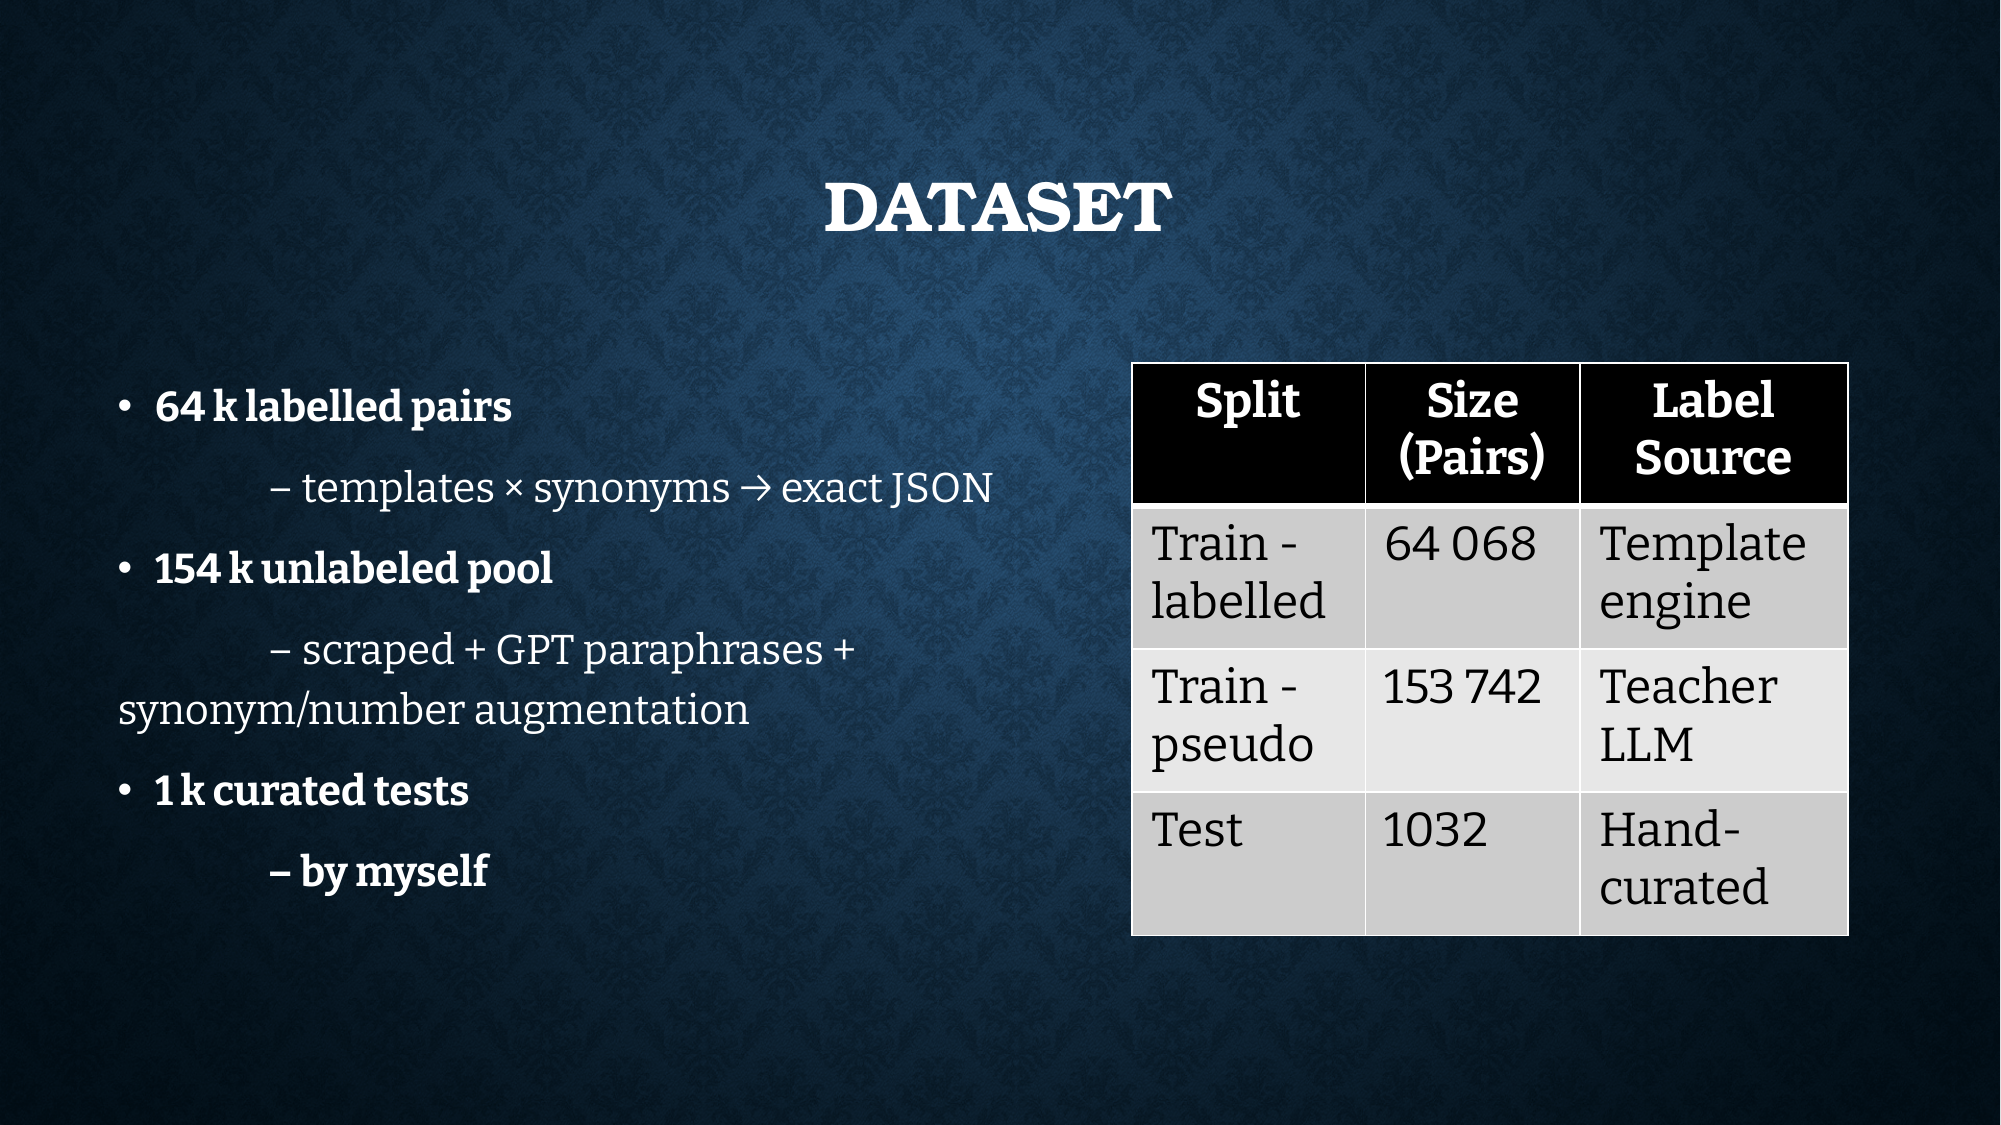

# Dataset
64 k labelled pairs
	– templates × synonyms → exact JSON
154 k unlabeled pool
	– scraped + GPT paraphrases + 	synonym/number augmentation
1 k curated tests
	– by myself
| Split | Size (Pairs) | Label Source |
| --- | --- | --- |
| Train - labelled | 64 068 | Template engine |
| Train - pseudo | 153 742 | Teacher LLM |
| Test | 1032 | Hand-curated |